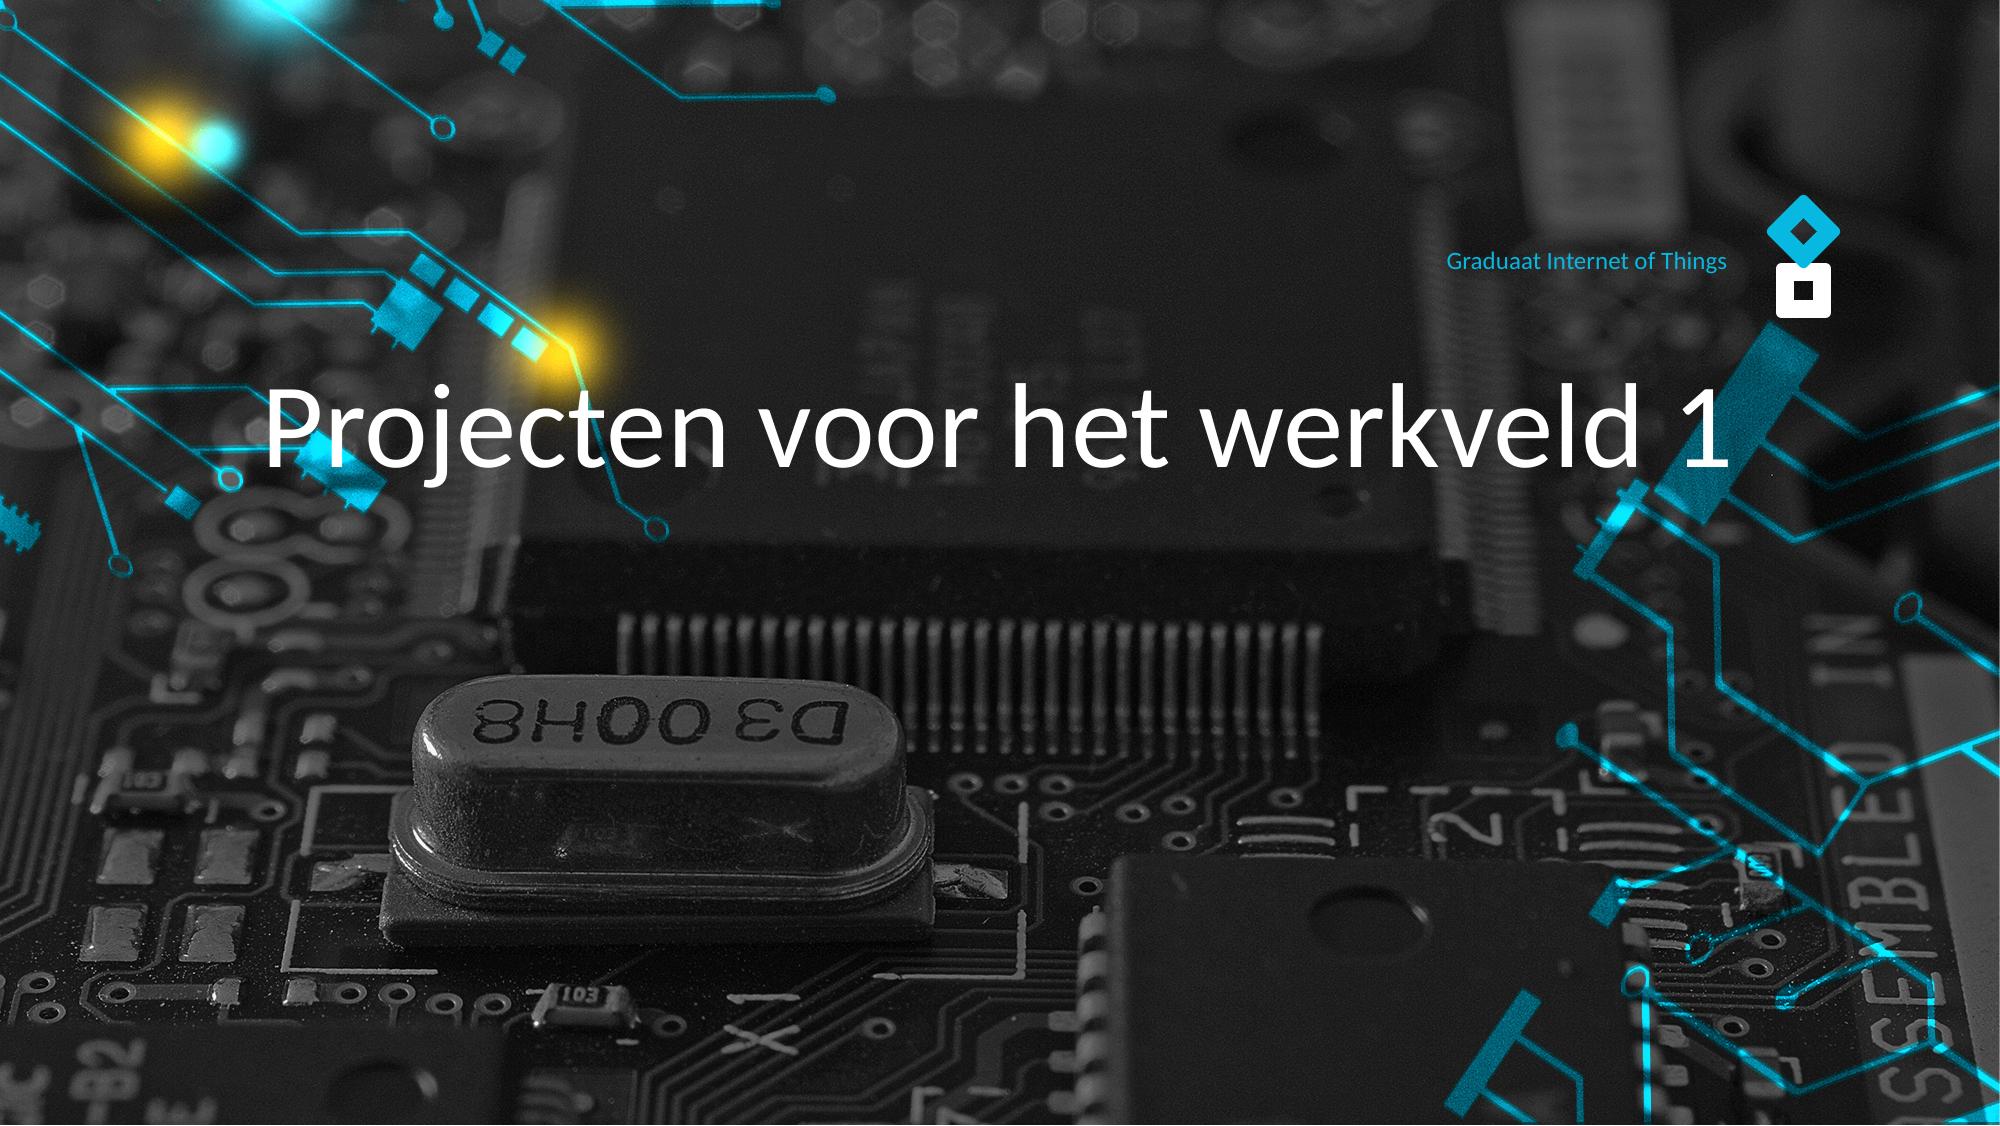

Graduaat Internet of Things
# Projecten voor het werkveld 1